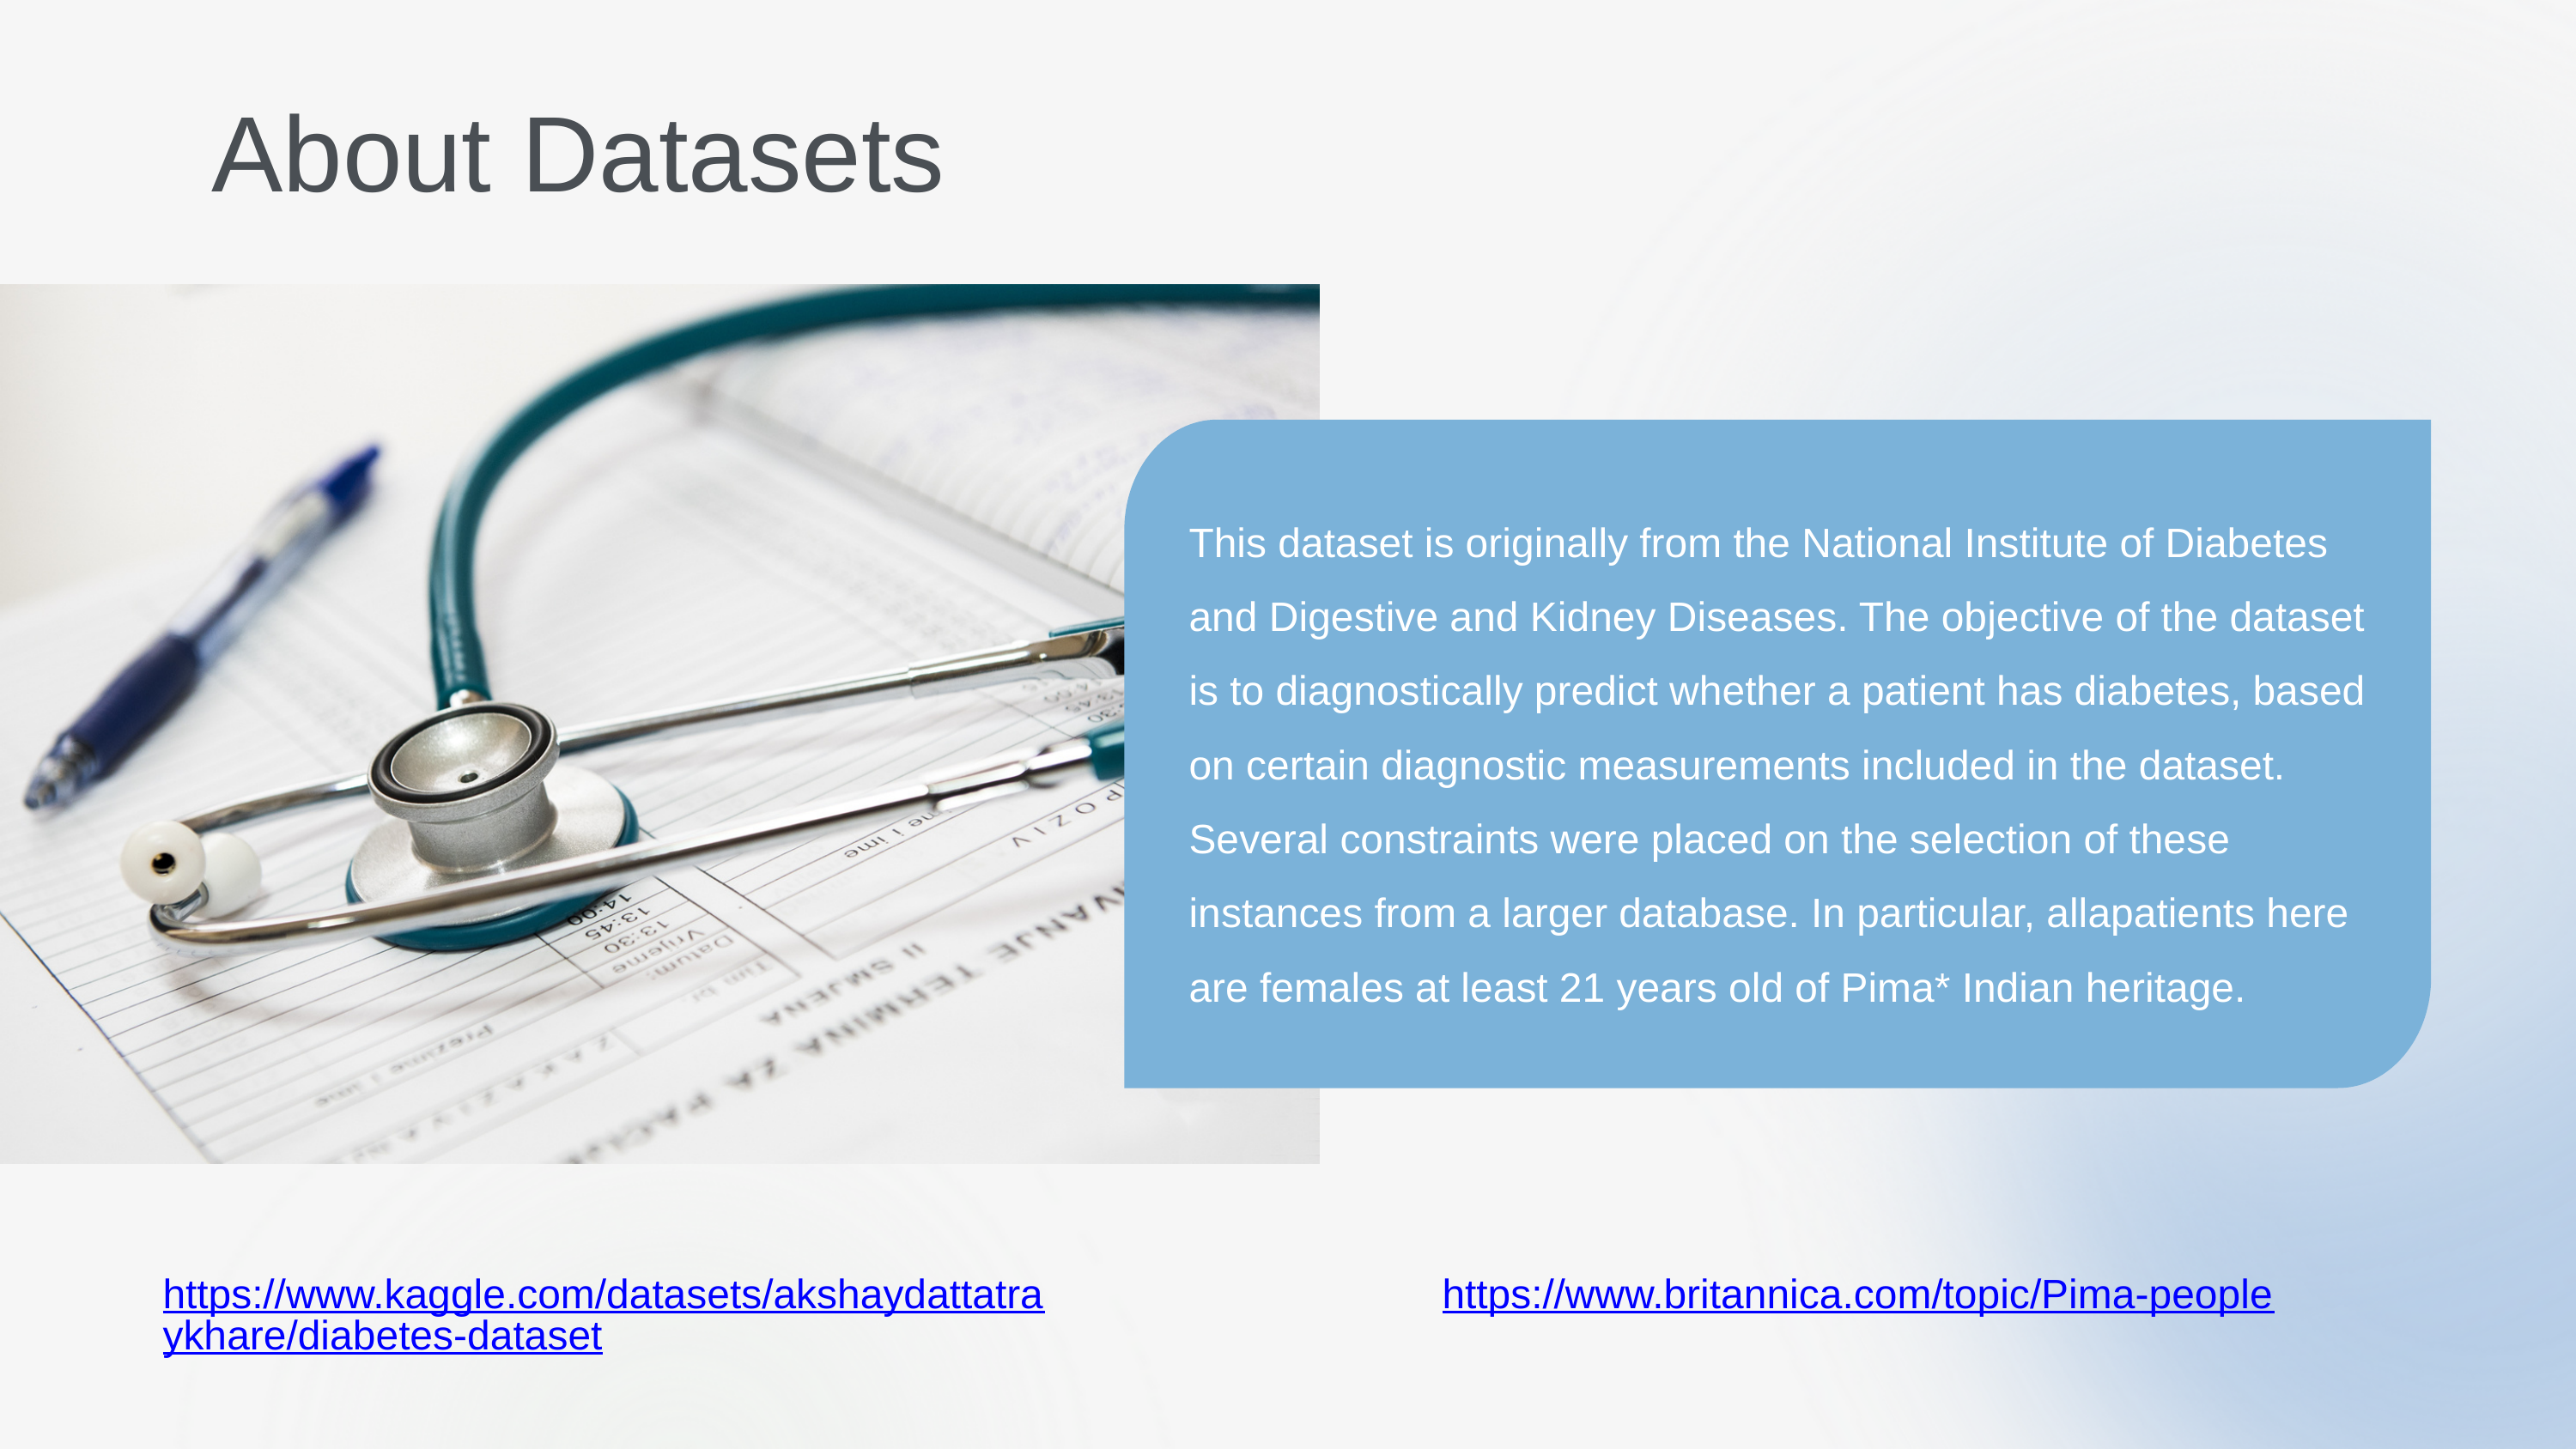

About Datasets

This dataset is originally from the National Institute of Diabetes and Digestive and Kidney Diseases. The objective of the dataset is to diagnostically predict whether a patient has diabetes, based on certain diagnostic measurements included in the dataset. Several constraints were placed on the selection of these instances from a larger database. In particular, allapatients here are females at least 21 years old of Pima* Indian heritage.
https://www.kaggle.com/datasets/akshaydattatraykhare/diabetes-dataset
https://www.britannica.com/topic/Pima-people